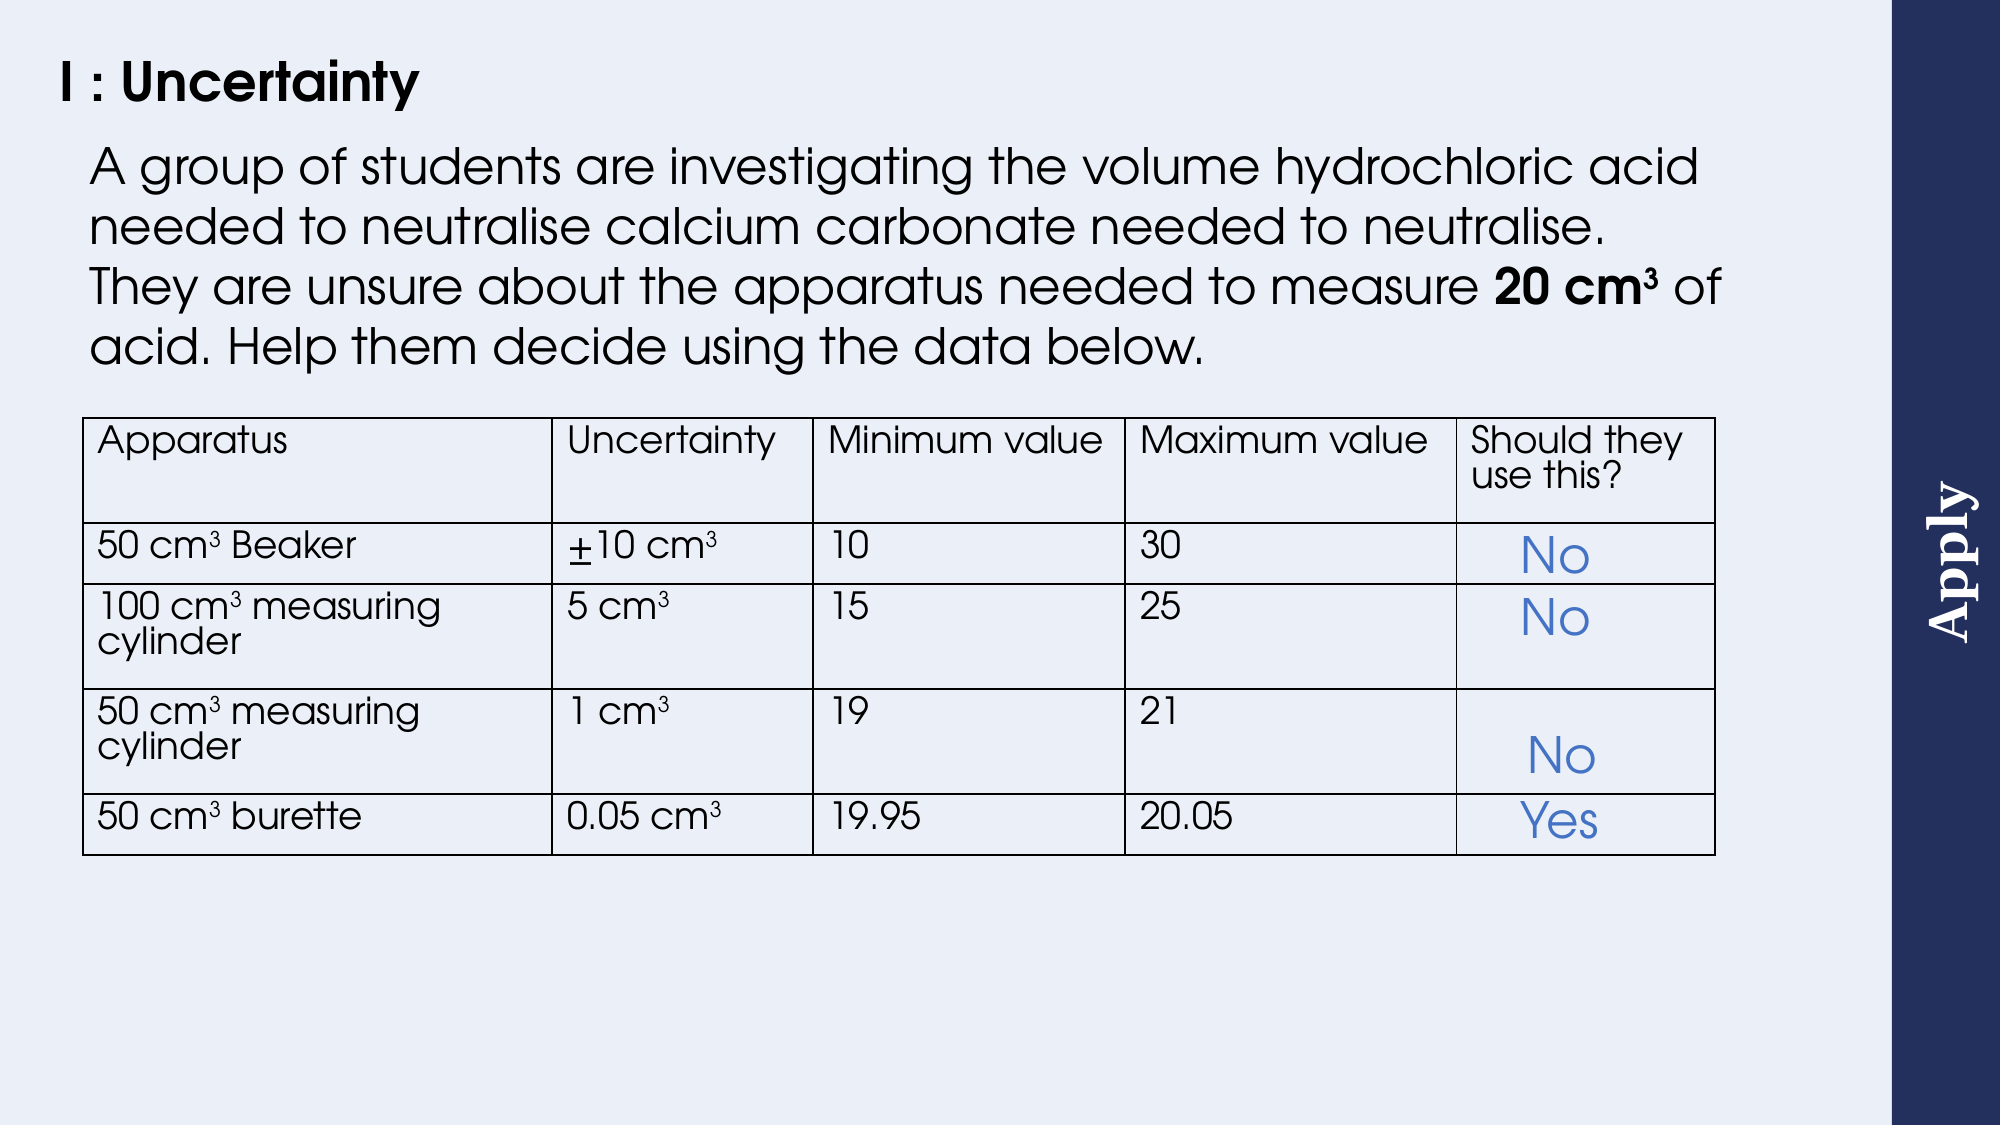

I : Uncertainty
A group of students are investigating the volume hydrochloric acid needed to neutralise calcium carbonate needed to neutralise.
They are unsure about the apparatus needed to measure 20 cm3 of acid. Help them decide using the data below.

| Apparatus | Uncertainty | Minimum value | Maximum value | Should they use this? |
| --- | --- | --- | --- | --- |
| 50 cm3 Beaker | ±10 cm3 | 10 | 30 |  |
| 100 cm3 measuring cylinder | 5 cm3 | 15 | 25 |  |
| 50 cm3 measuring cylinder | 1 cm3 | 19 | 21 |  |
| 50 cm3 burette | 0.05 cm3 | 19.95 | 20.05 |  |
No
No
No
Yes